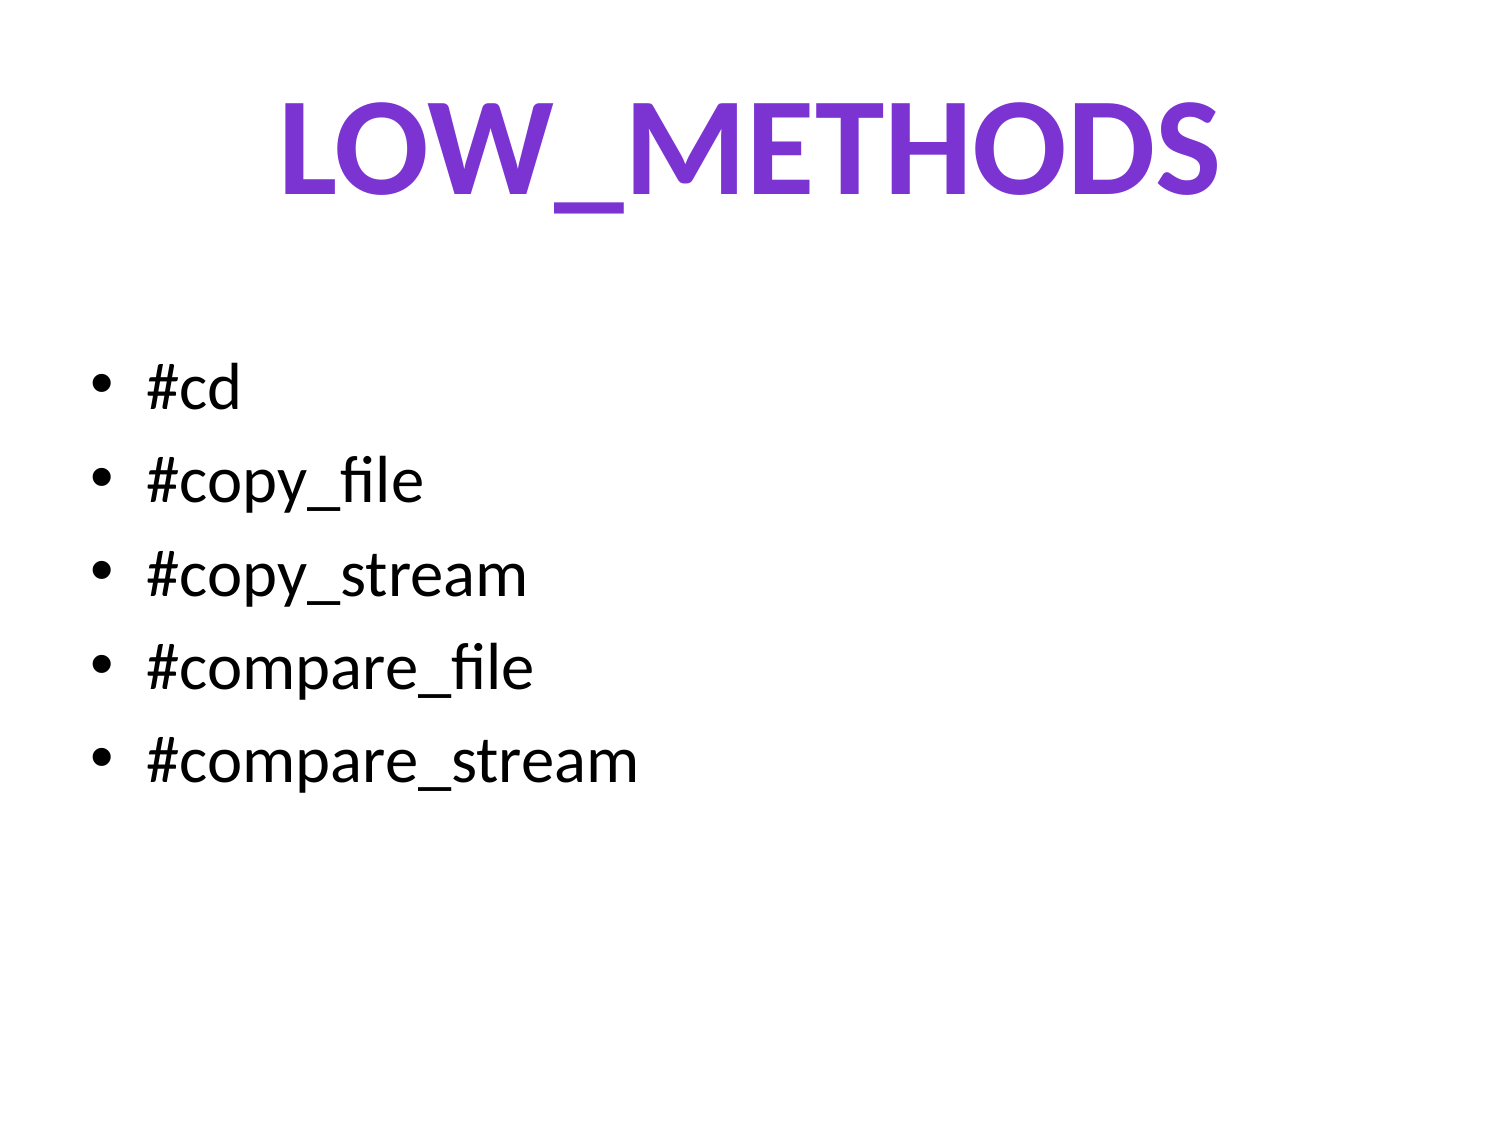

# LOW_Methods
#cd
#copy_file
#copy_stream
#compare_file
#compare_stream